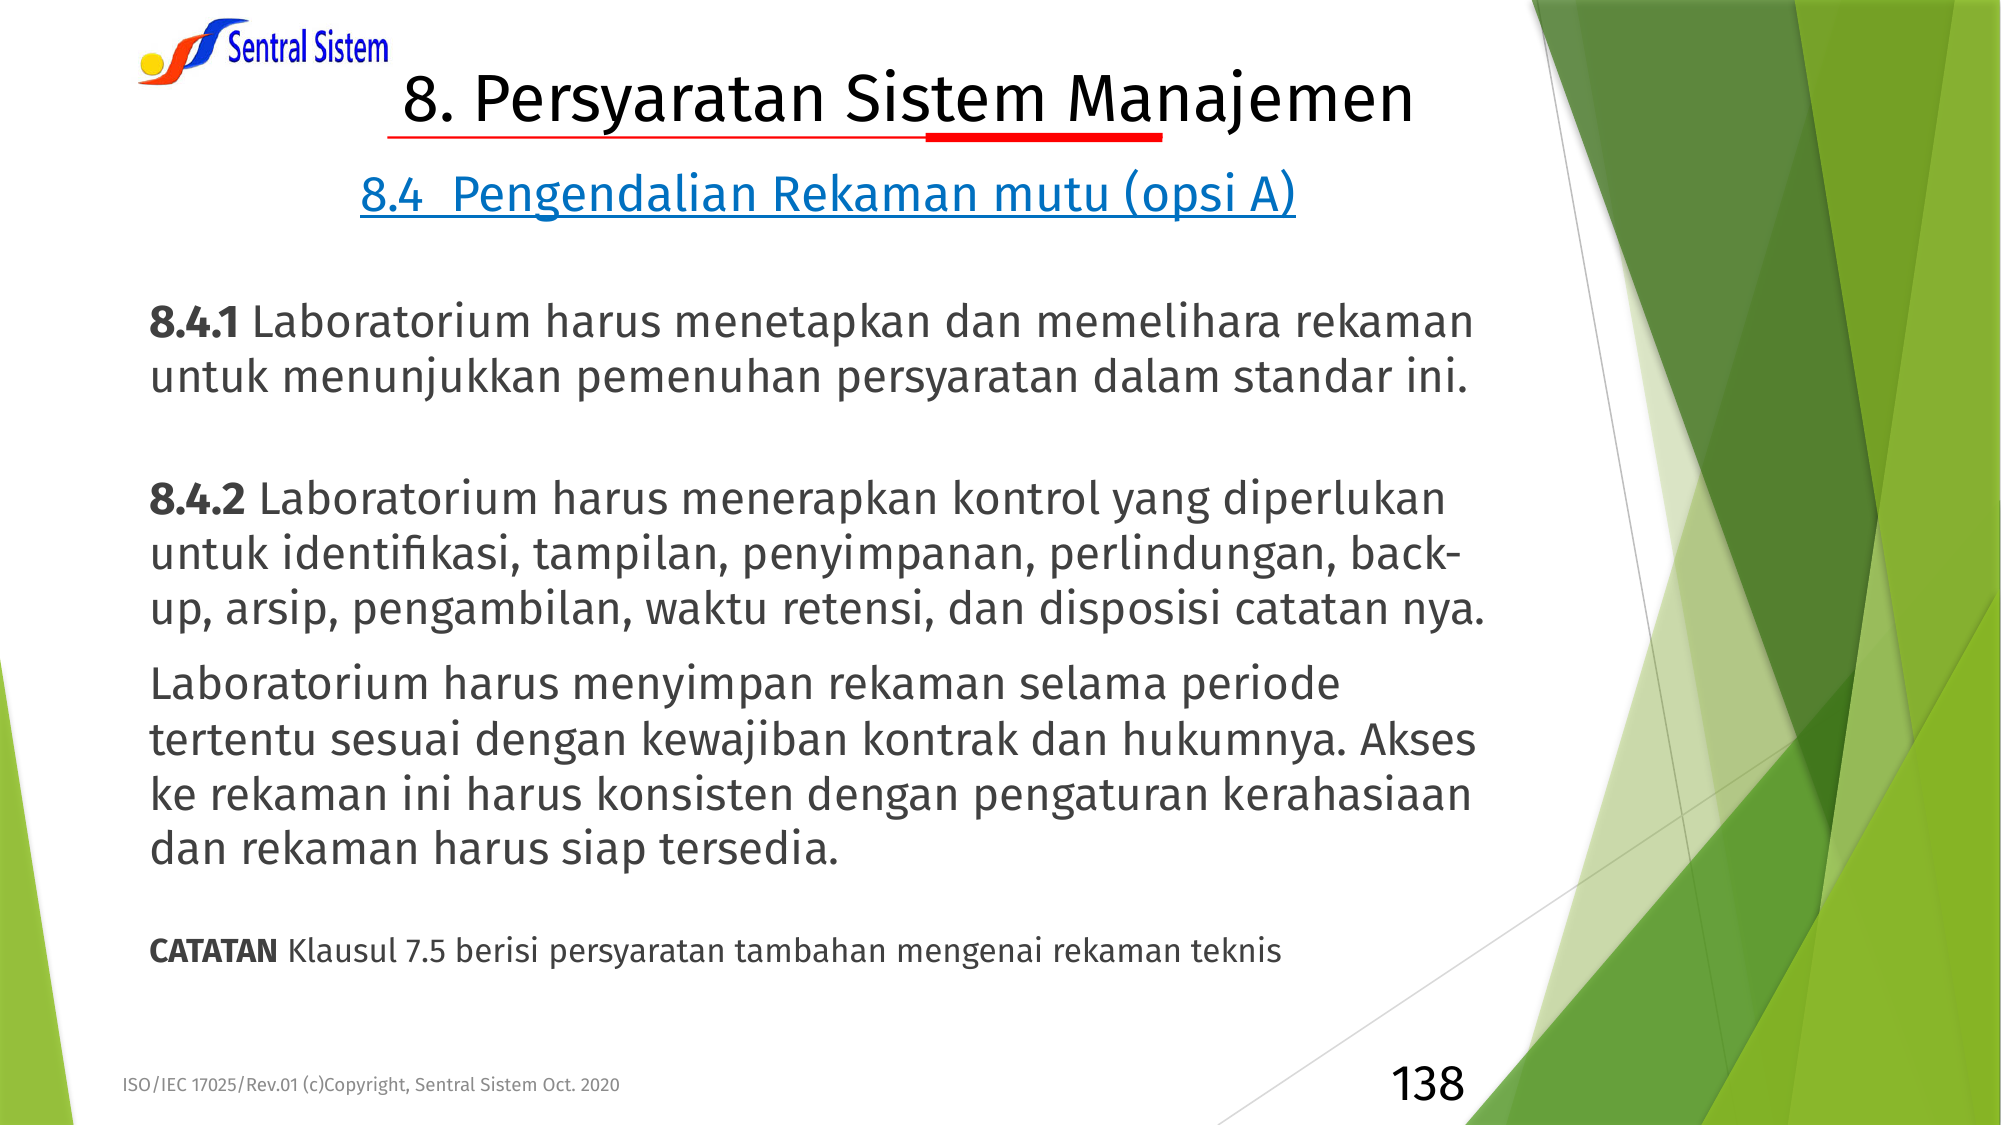

# 8. Persyaratan Sistem Manajemen

8.4  Pengendalian Rekaman mutu (opsi A)
8.4.1 Laboratorium harus menetapkan dan memelihara rekaman untuk menunjukkan pemenuhan persyaratan dalam standar ini.

8.4.2 Laboratorium harus menerapkan kontrol yang diperlukan untuk identifikasi, tampilan, penyimpanan, perlindungan, back-up, arsip, pengambilan, waktu retensi, dan disposisi catatan nya.
Laboratorium harus menyimpan rekaman selama periode tertentu sesuai dengan kewajiban kontrak dan hukumnya. Akses ke rekaman ini harus konsisten dengan pengaturan kerahasiaan dan rekaman harus siap tersedia.
CATATAN Klausul 7.5 berisi persyaratan tambahan mengenai rekaman teknis
138
ISO/IEC 17025/Rev.01 (c)Copyright, Sentral Sistem Oct. 2020